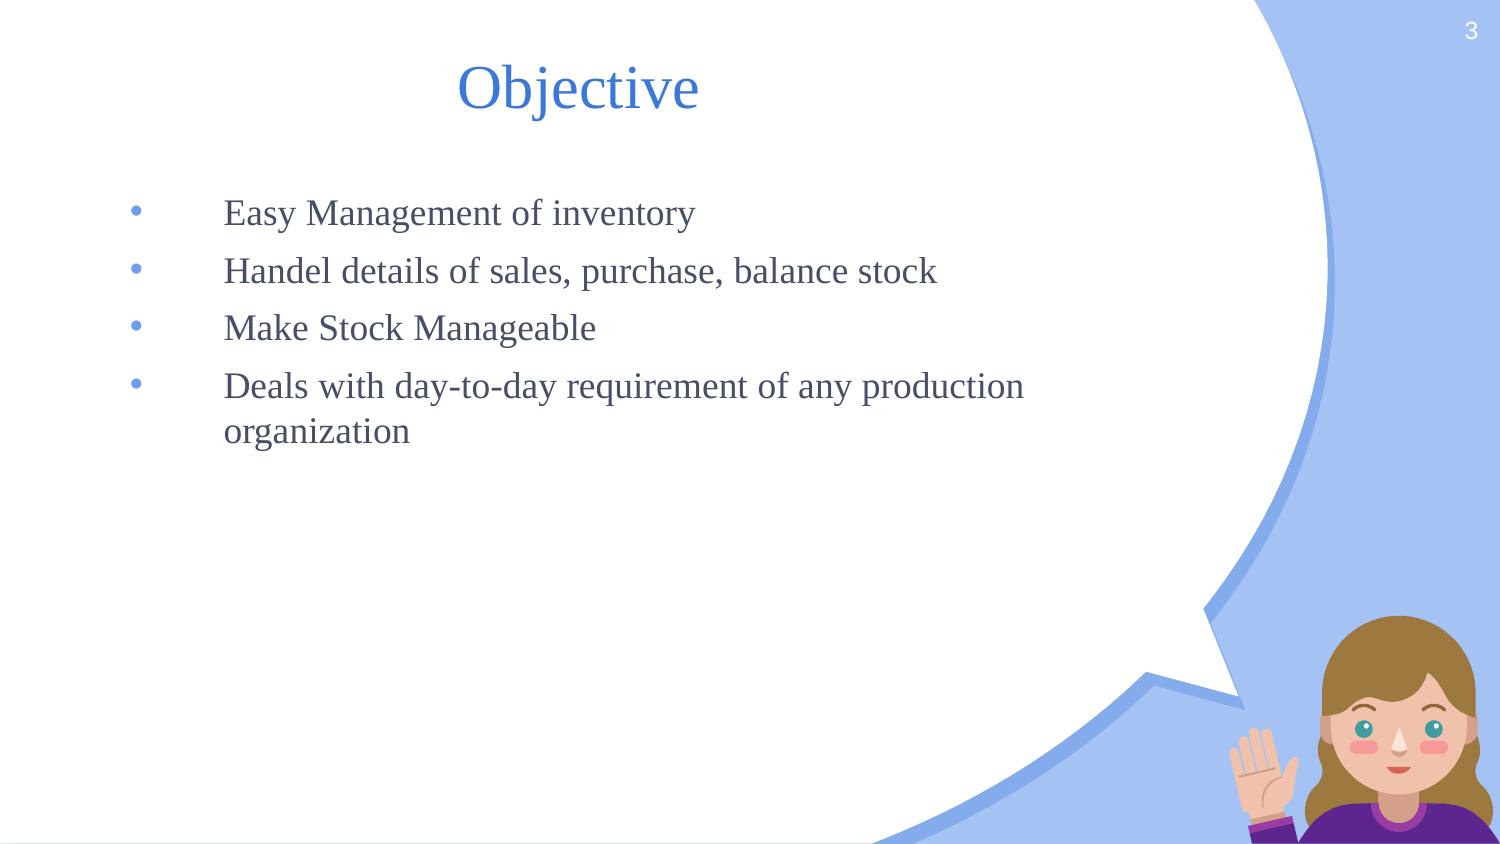

3
# Objective
Easy Management of inventory
Handel details of sales, purchase, balance stock
Make Stock Manageable
Deals with day-to-day requirement of any production organization